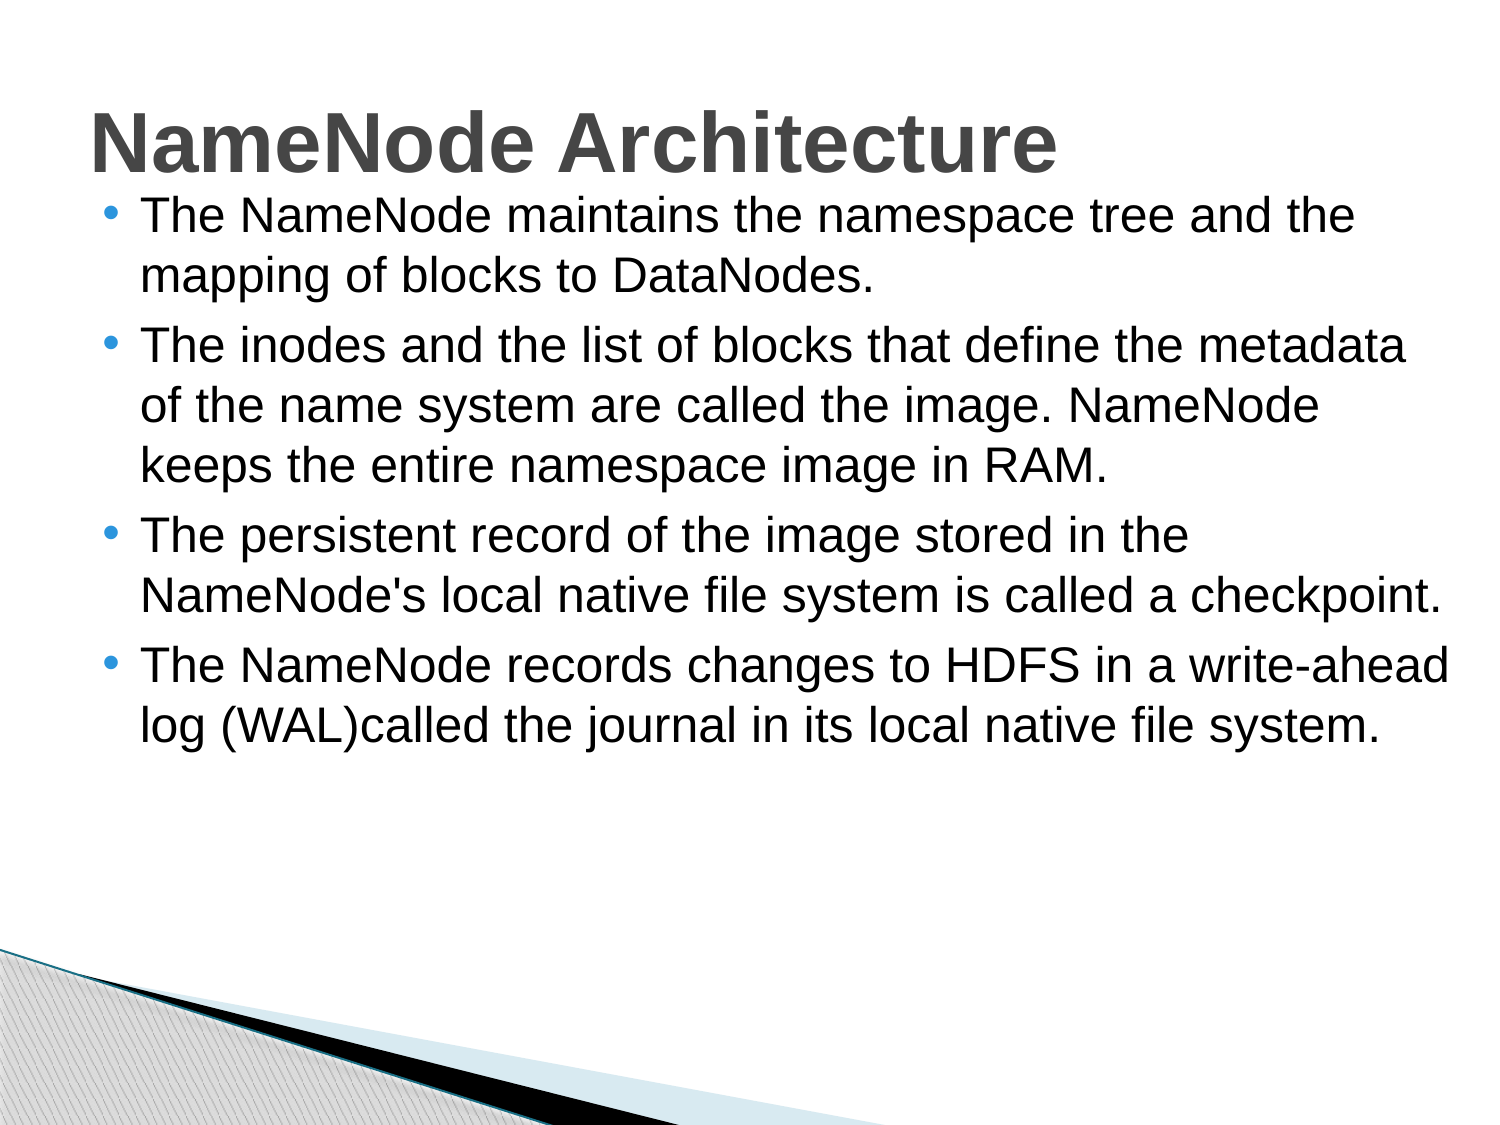

# NameNode Architecture
The NameNode maintains the namespace tree and the mapping of blocks to DataNodes.
The inodes and the list of blocks that define the metadata of the name system are called the image. NameNode keeps the entire namespace image in RAM.
The persistent record of the image stored in the NameNode's local native file system is called a checkpoint.
The NameNode records changes to HDFS in a write-ahead log (WAL)called the journal in its local native file system.